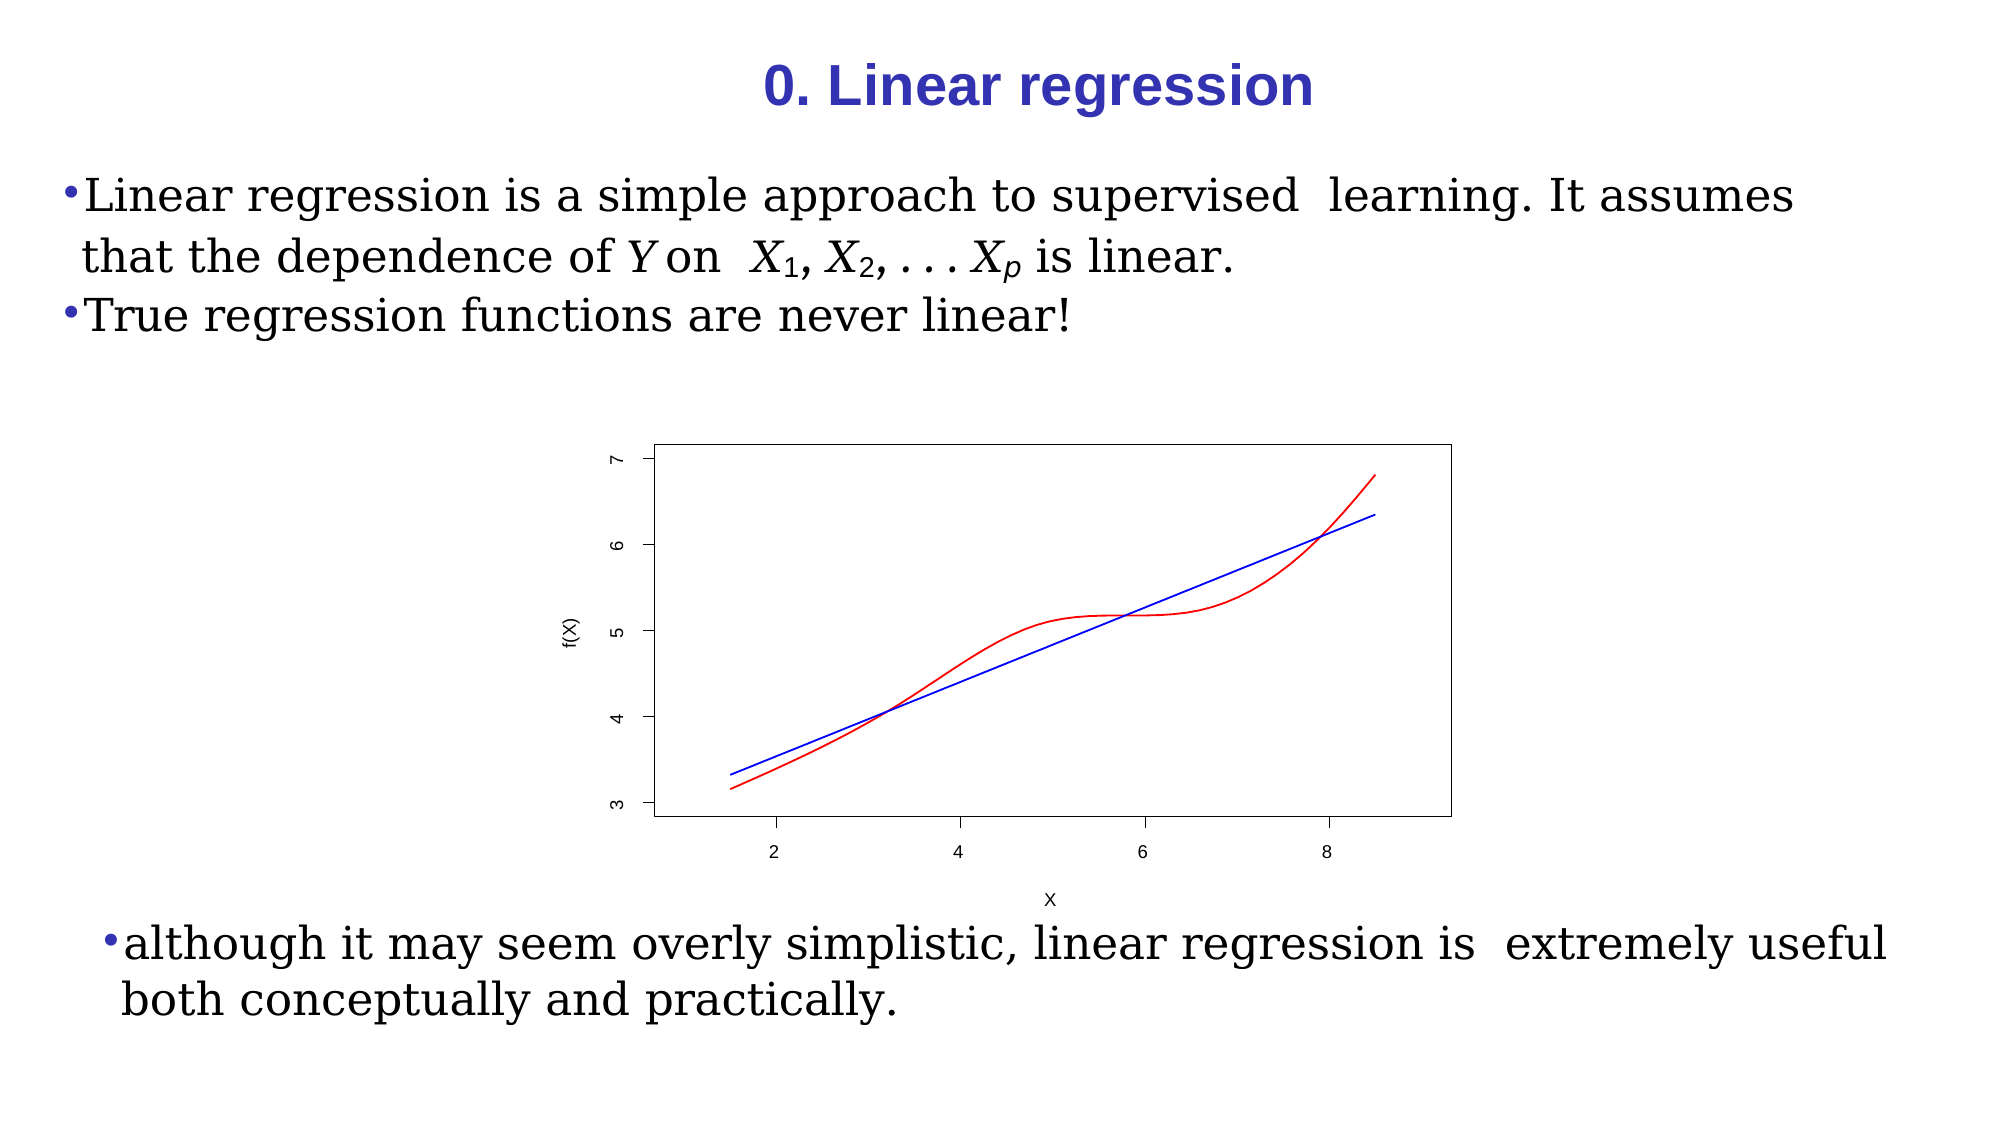

# 0. Linear regression
Linear regression is a simple approach to supervised  learning. It assumes that the dependence of Y on  X1, X2, . . . Xp is linear.
True regression functions are never linear!

7
6
f(X)
5
4
3
2
4
6
8
X
although it may seem overly simplistic, linear regression is  extremely useful both conceptually and practically.